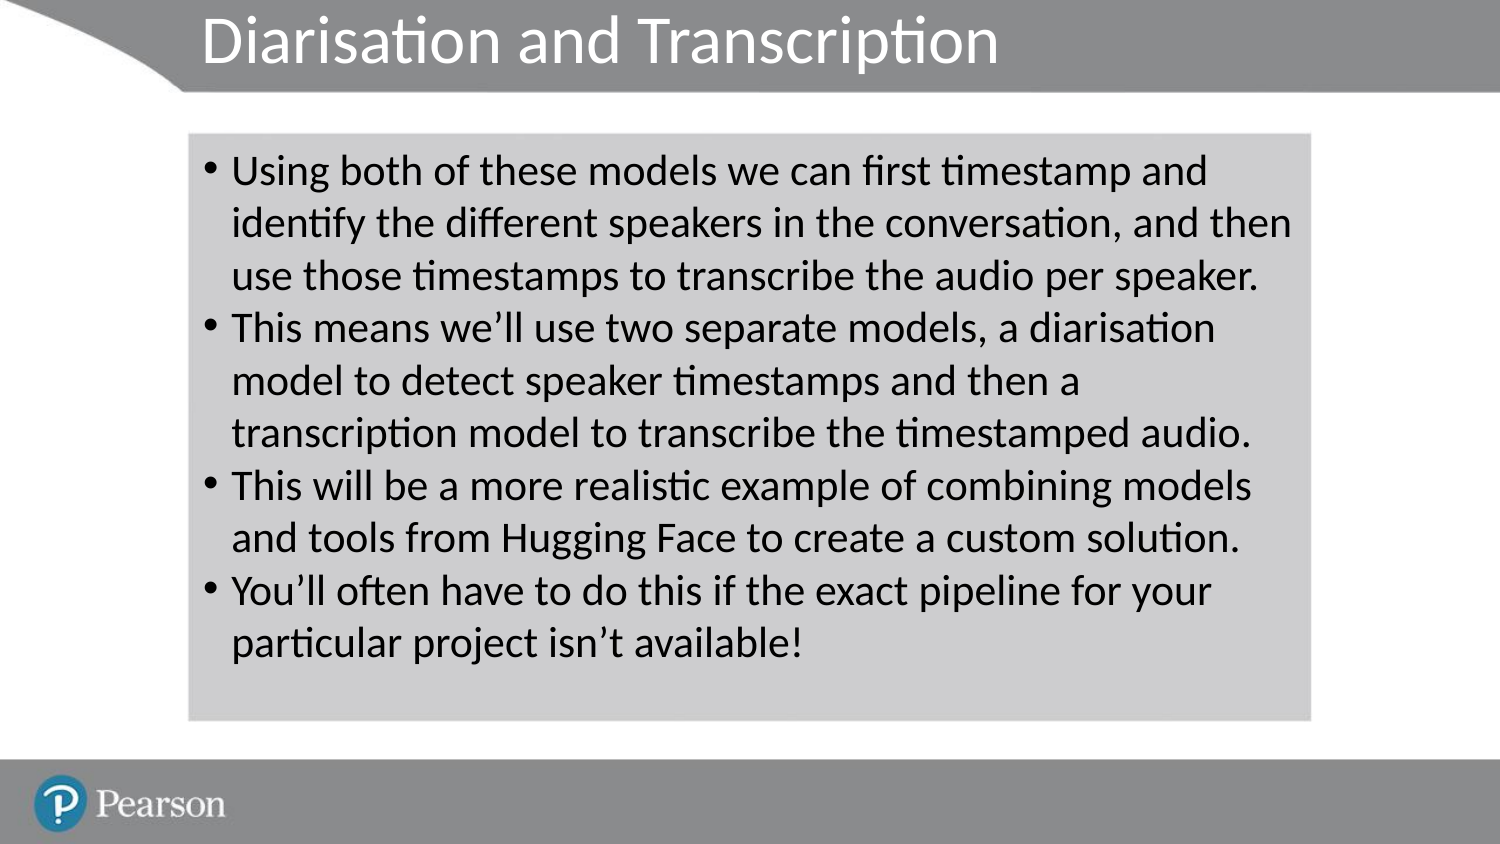

# Diarisation and Transcription
Using both of these models we can first timestamp and identify the different speakers in the conversation, and then use those timestamps to transcribe the audio per speaker.
This means we’ll use two separate models, a diarisation model to detect speaker timestamps and then a transcription model to transcribe the timestamped audio.
This will be a more realistic example of combining models and tools from Hugging Face to create a custom solution.
You’ll often have to do this if the exact pipeline for your particular project isn’t available!